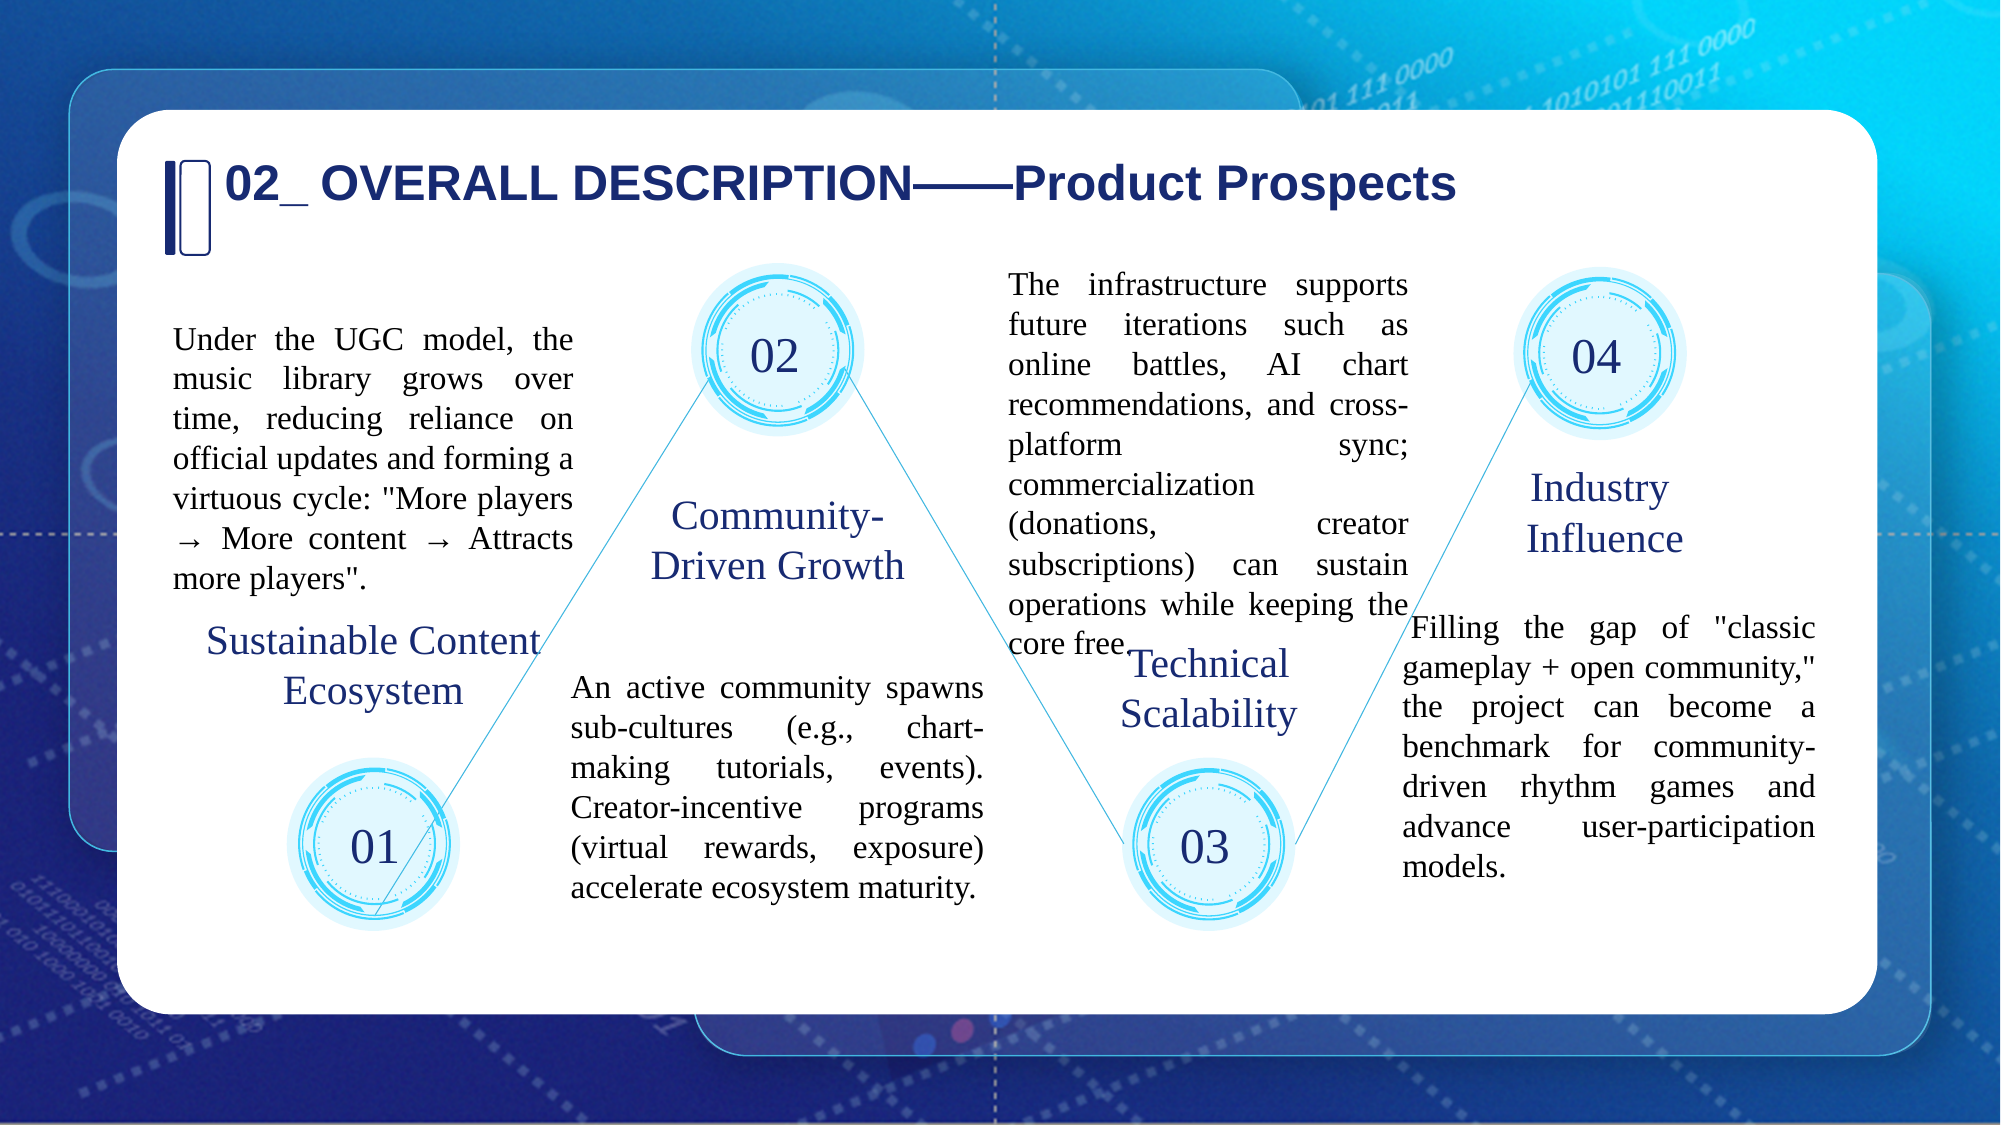

02_ OVERALL DESCRIPTION——Product Prospects

The infrastructure supports future iterations such as online battles, AI chart recommendations, and cross-platform sync; commercialization (donations, creator subscriptions) can sustain operations while keeping the core free.

02

04
Under the UGC model, the music library grows over time, reducing reliance on official updates and forming a virtuous cycle: "More players → More content → Attracts more players".
Industry
Influence
Community-Driven Growth
 Filling the gap of "classic gameplay + open community," the project can become a benchmark for community-driven rhythm games and advance user-participation models.
Sustainable Content Ecosystem
Technical Scalability
An active community spawns sub-cultures (e.g., chart-making tutorials, events). Creator-incentive programs (virtual rewards, exposure) accelerate ecosystem maturity.

01

03